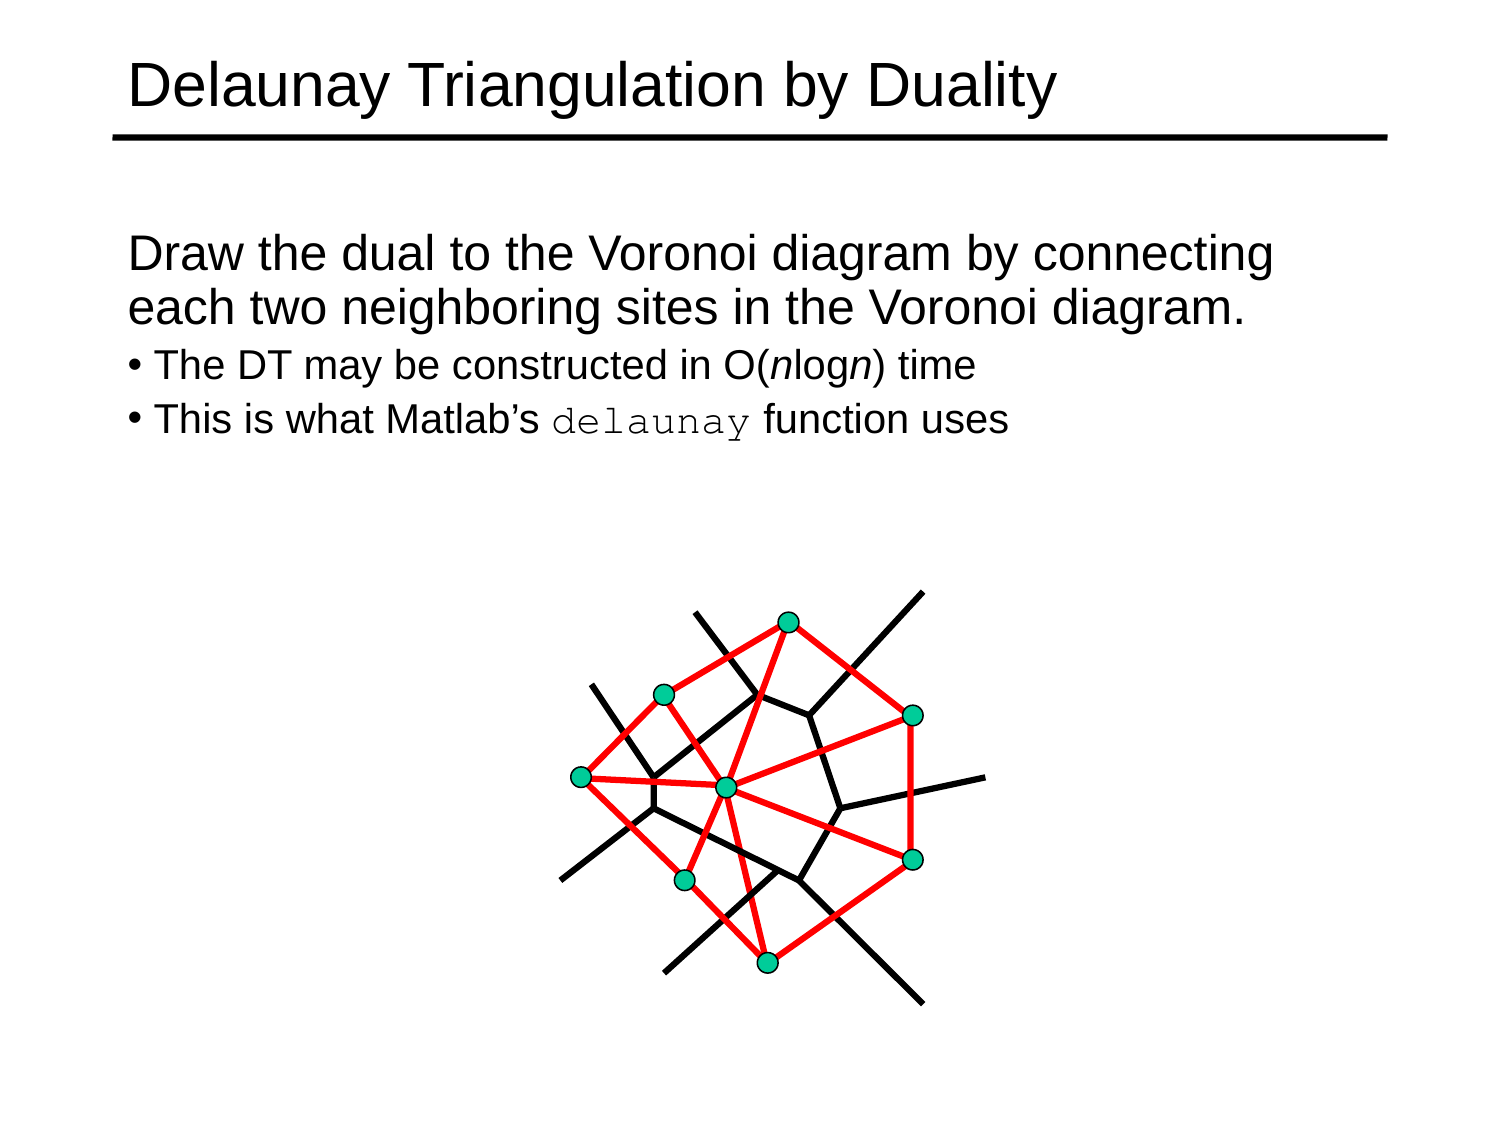

# Delaunay Triangulation by Duality

Draw the dual to the Voronoi diagram by connecting each two neighboring sites in the Voronoi diagram.
 The DT may be constructed in O(nlogn) time
 This is what Matlab’s delaunay function uses